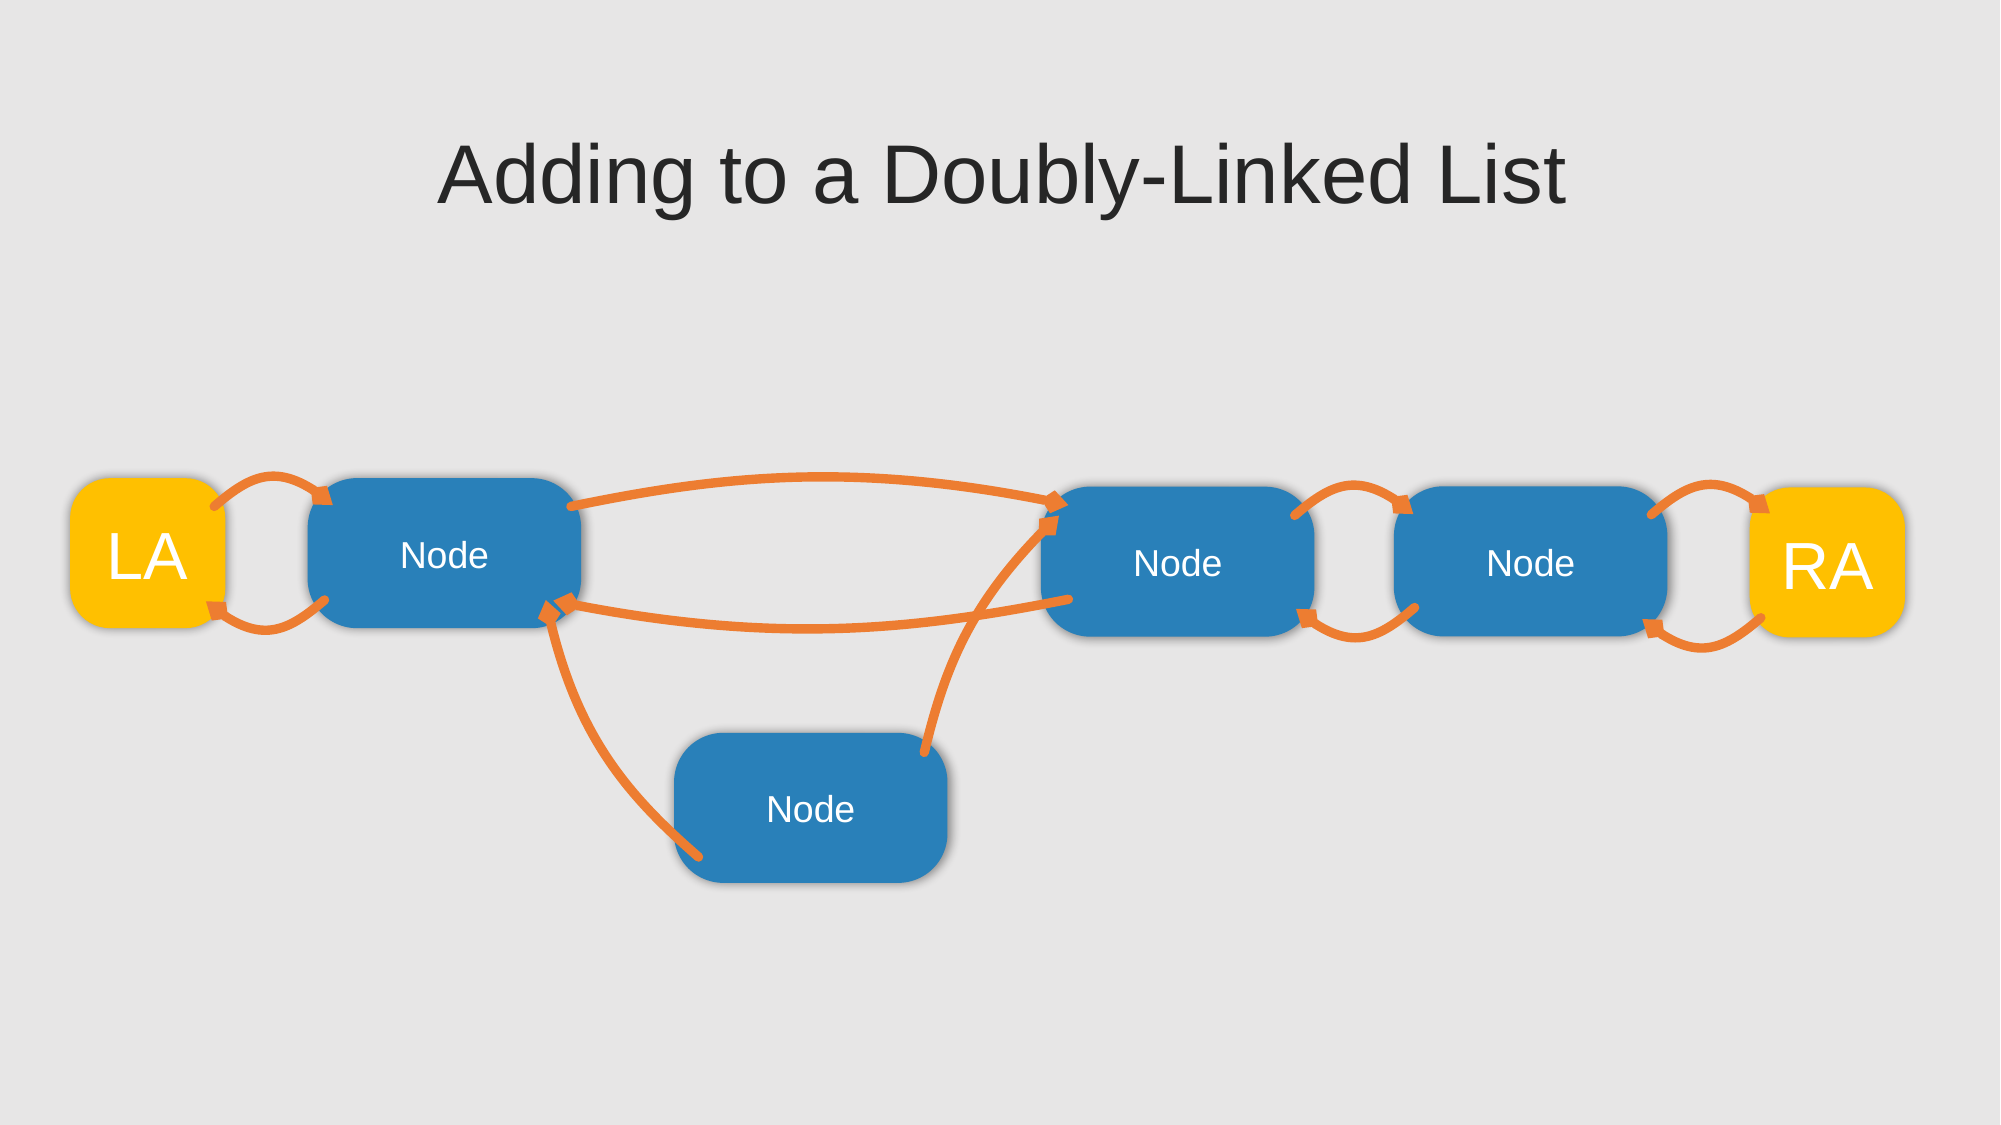

Adding to a Doubly-Linked List

LA
Node

Node
Node
RA

Node